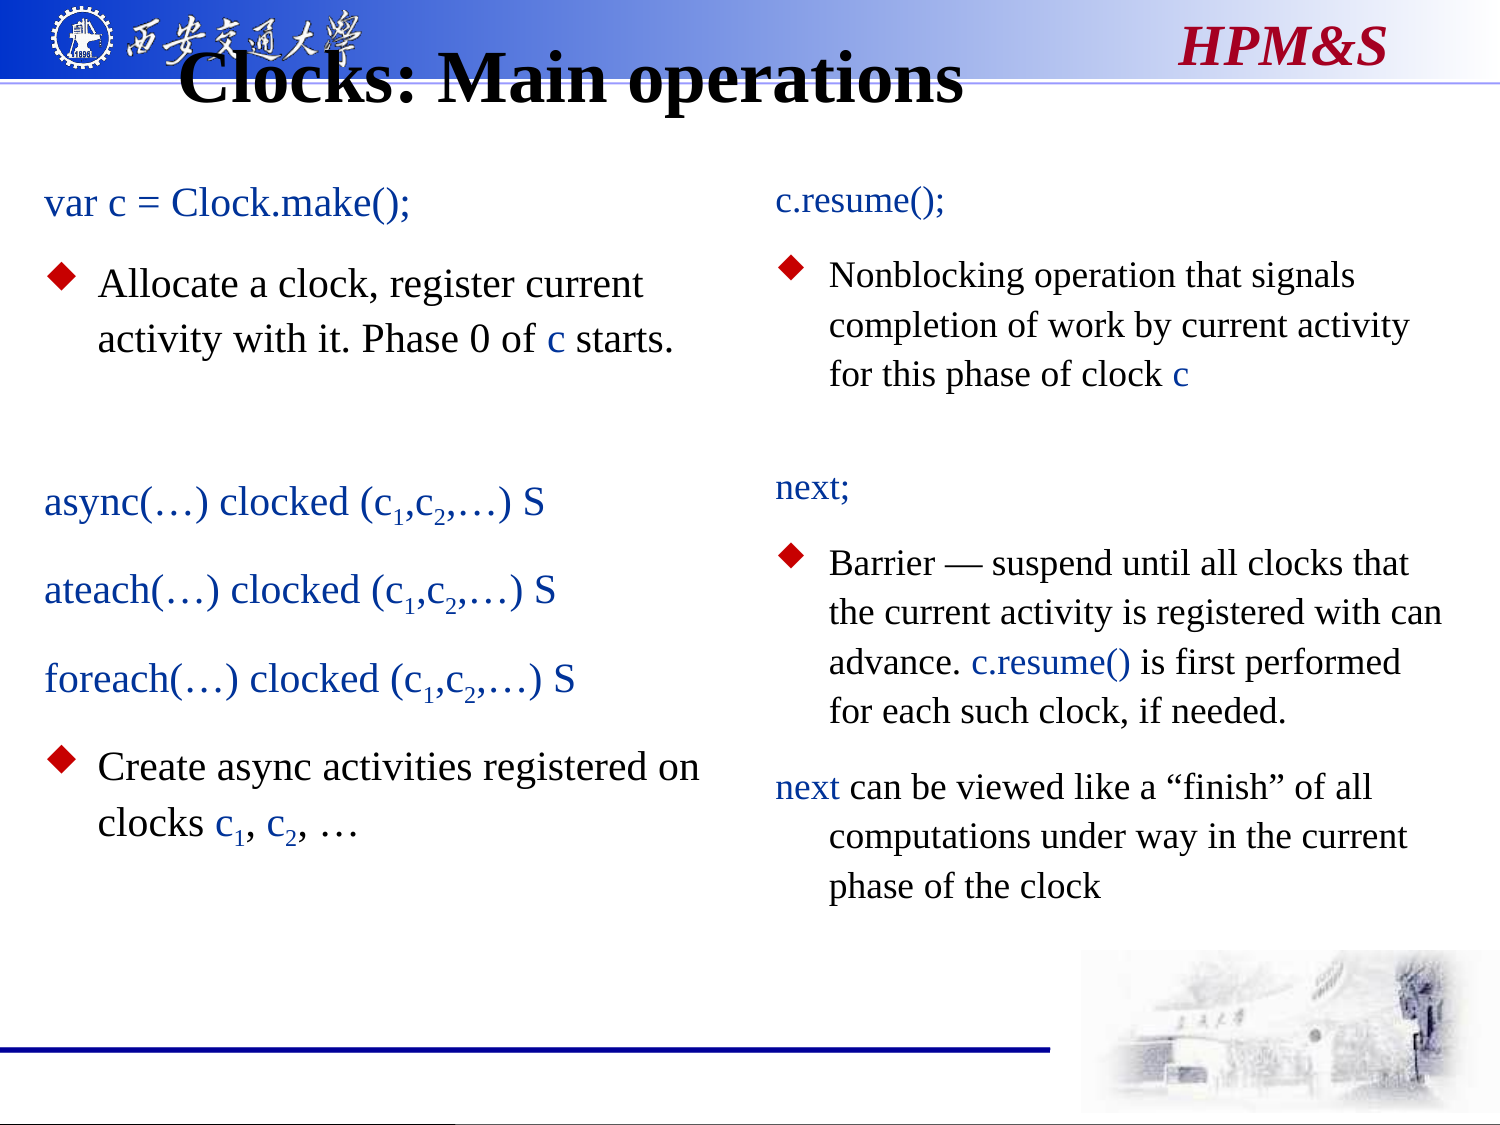

# Clocks: Main operations
var c = Clock.make();
Allocate a clock, register current activity with it. Phase 0 of c starts.

async(…) clocked (c1,c2,…) S
ateach(…) clocked (c1,c2,…) S
foreach(…) clocked (c1,c2,…) S
Create async activities registered on clocks c1, c2, …
c.resume();
Nonblocking operation that signals completion of work by current activity for this phase of clock c

next;
Barrier — suspend until all clocks that the current activity is registered with can advance. c.resume() is first performed for each such clock, if needed.
next can be viewed like a “finish” of all computations under way in the current phase of the clock